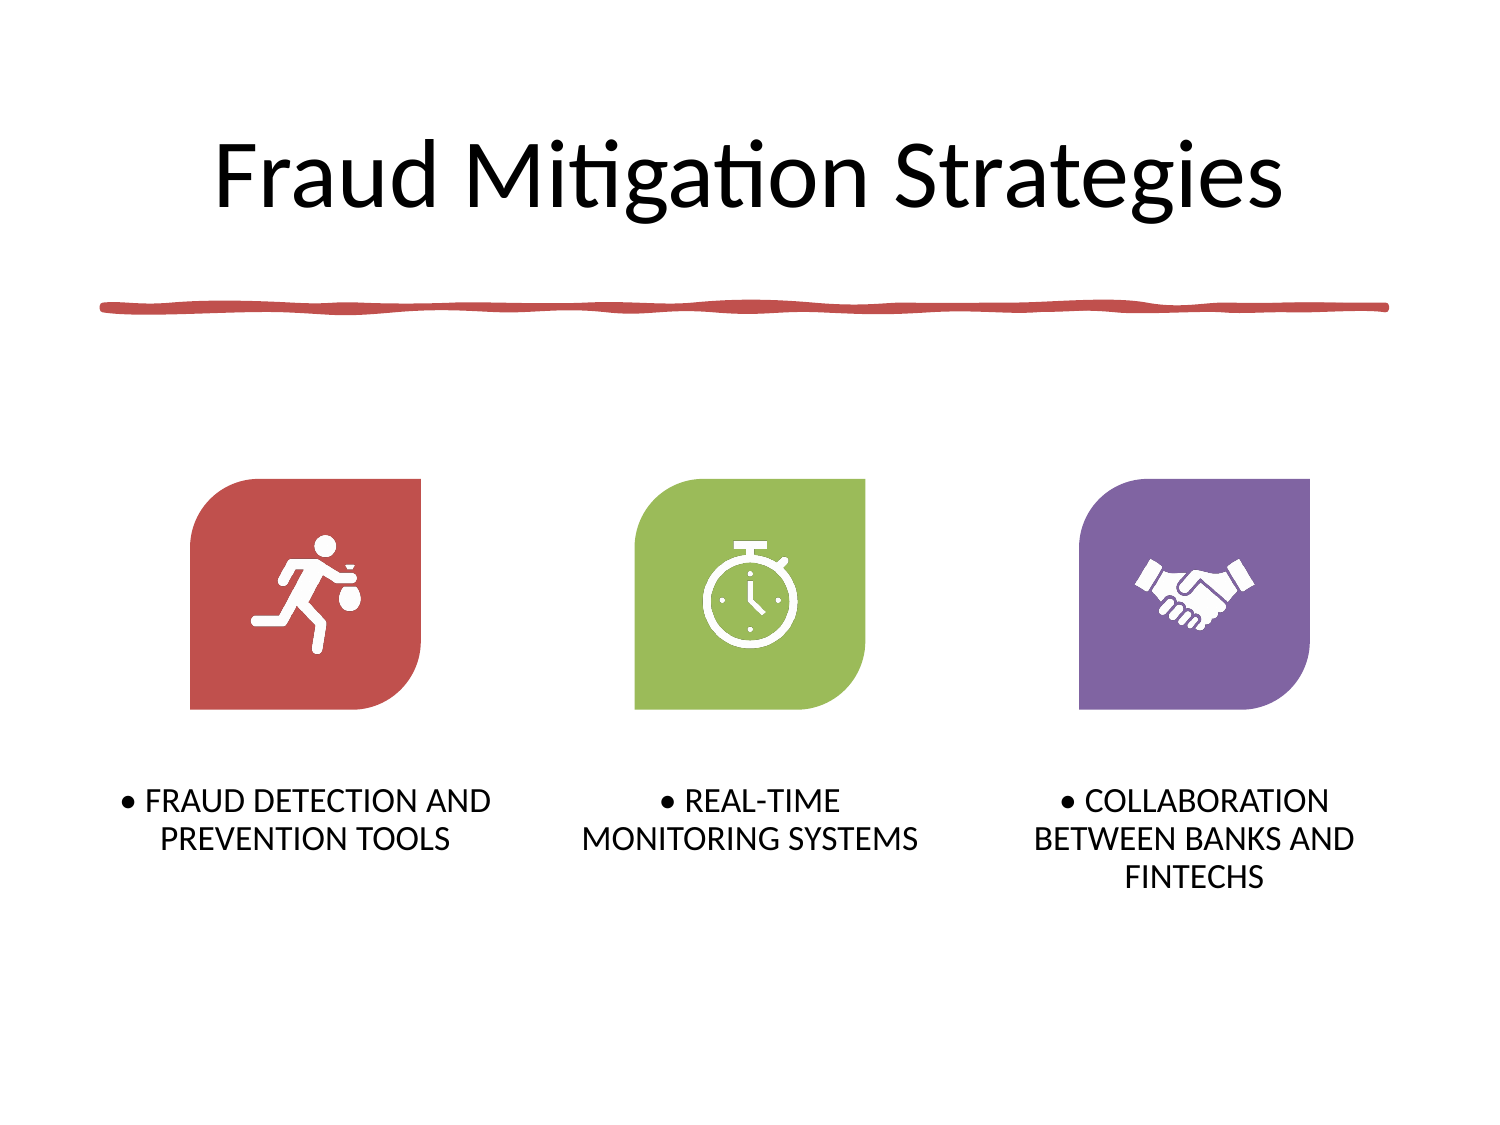

# Fraud Mitigation Strategies

• Fraud Detection and Prevention Tools
• Real-Time Monitoring Systems
• Collaboration Between Banks and FinTechs